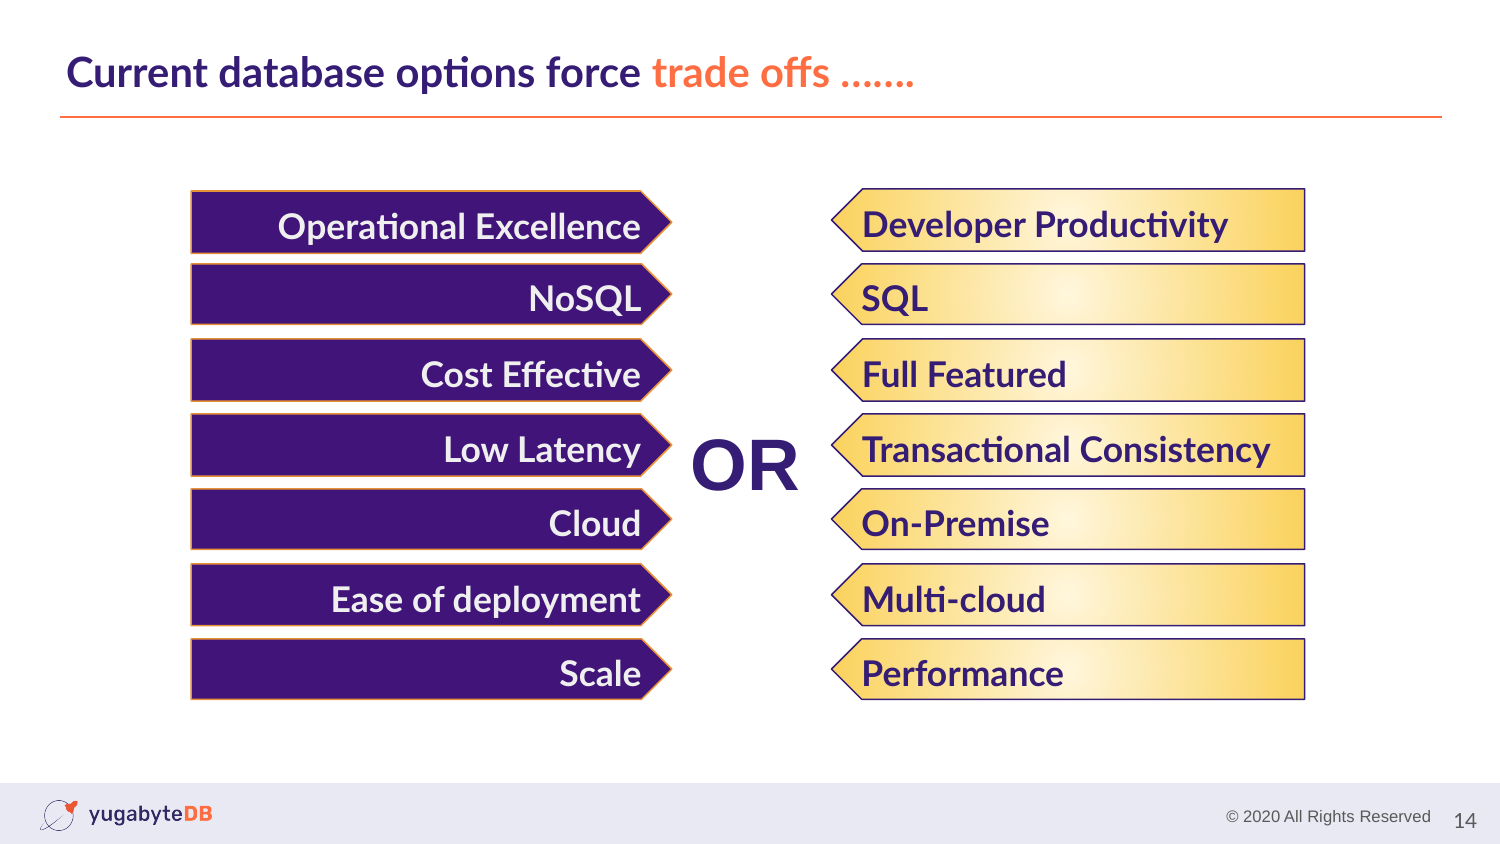

# Current database options force trade offs …….
Developer Productivity
Operational Excellence
NoSQL
SQL
Full Featured
Cost Effective
OR
Transactional Consistency
Low Latency
On-Premise
Cloud
Multi-cloud
Ease of deployment
Performance
Scale
14